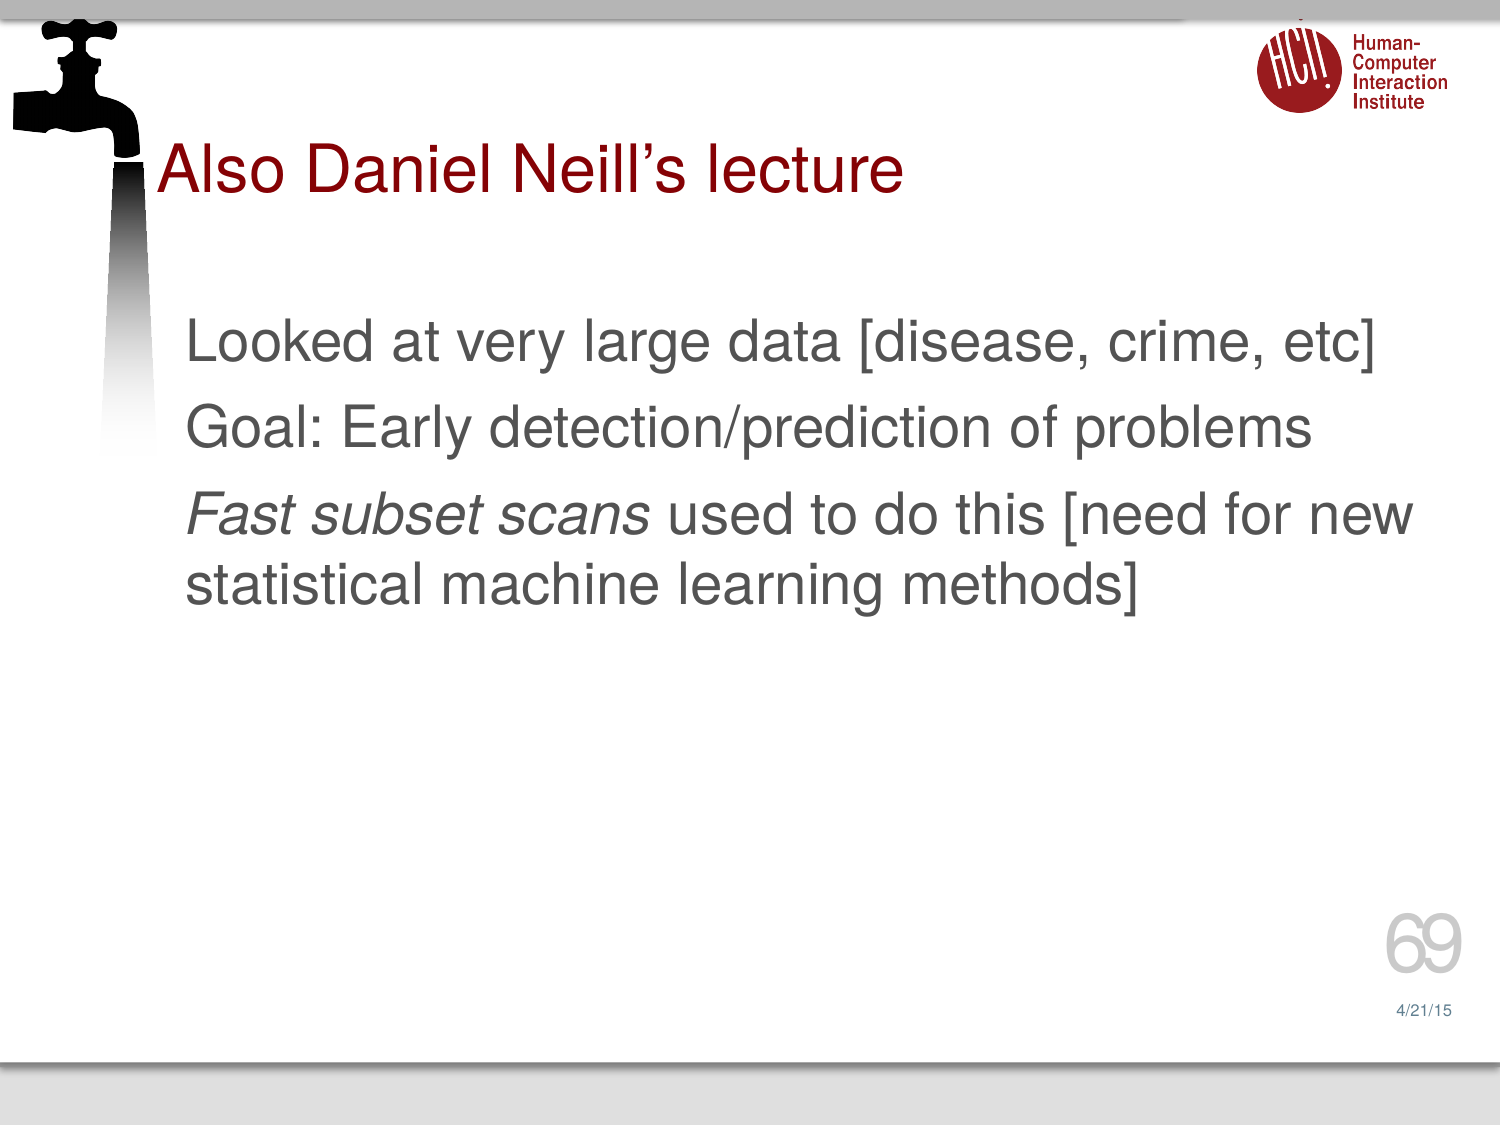

# Also Daniel Neill’s lecture
Looked at very large data [disease, crime, etc]
Goal: Early detection/prediction of problems
Fast subset scans used to do this [need for new statistical machine learning methods]

69
4/21/15